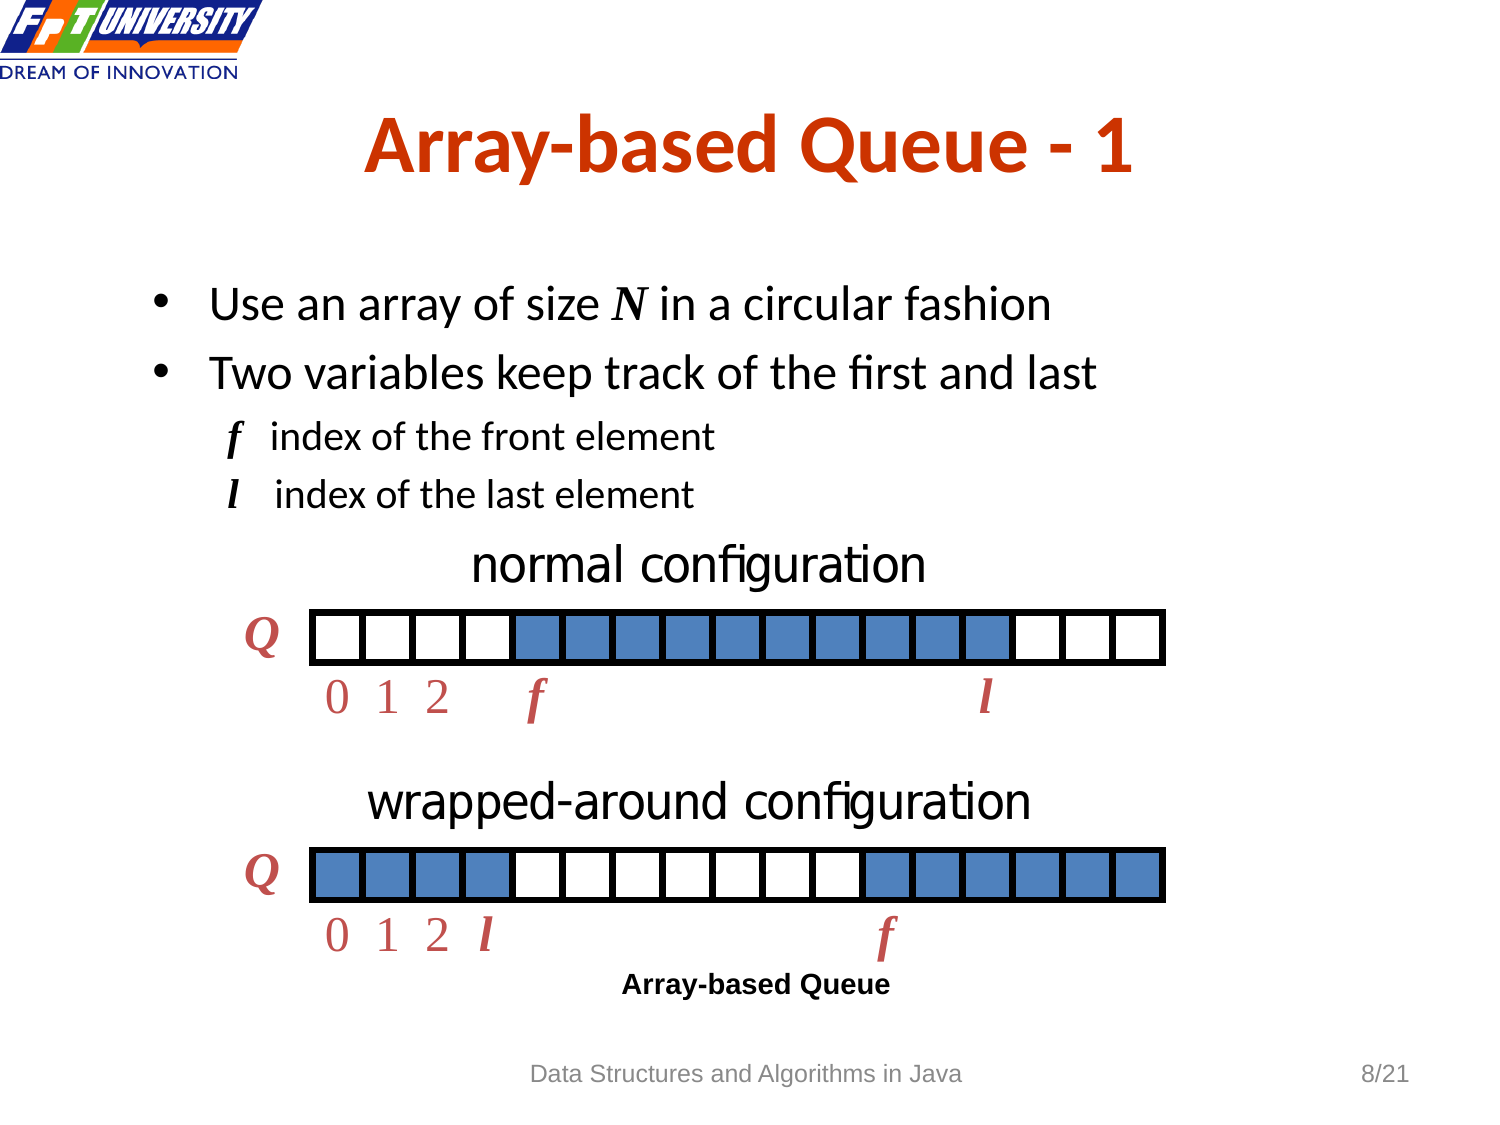

# Array-based Queue - 1
Use an array of size N in a circular fashion
Two variables keep track of the first and last
f   index of the front element
l	index of the last element
normal configuration
Q

0
1
2
f
l
wrapped-around configuration
Q

0
1
2
l
f
Array-based Queue
Data Structures and Algorithms in Java
8/21